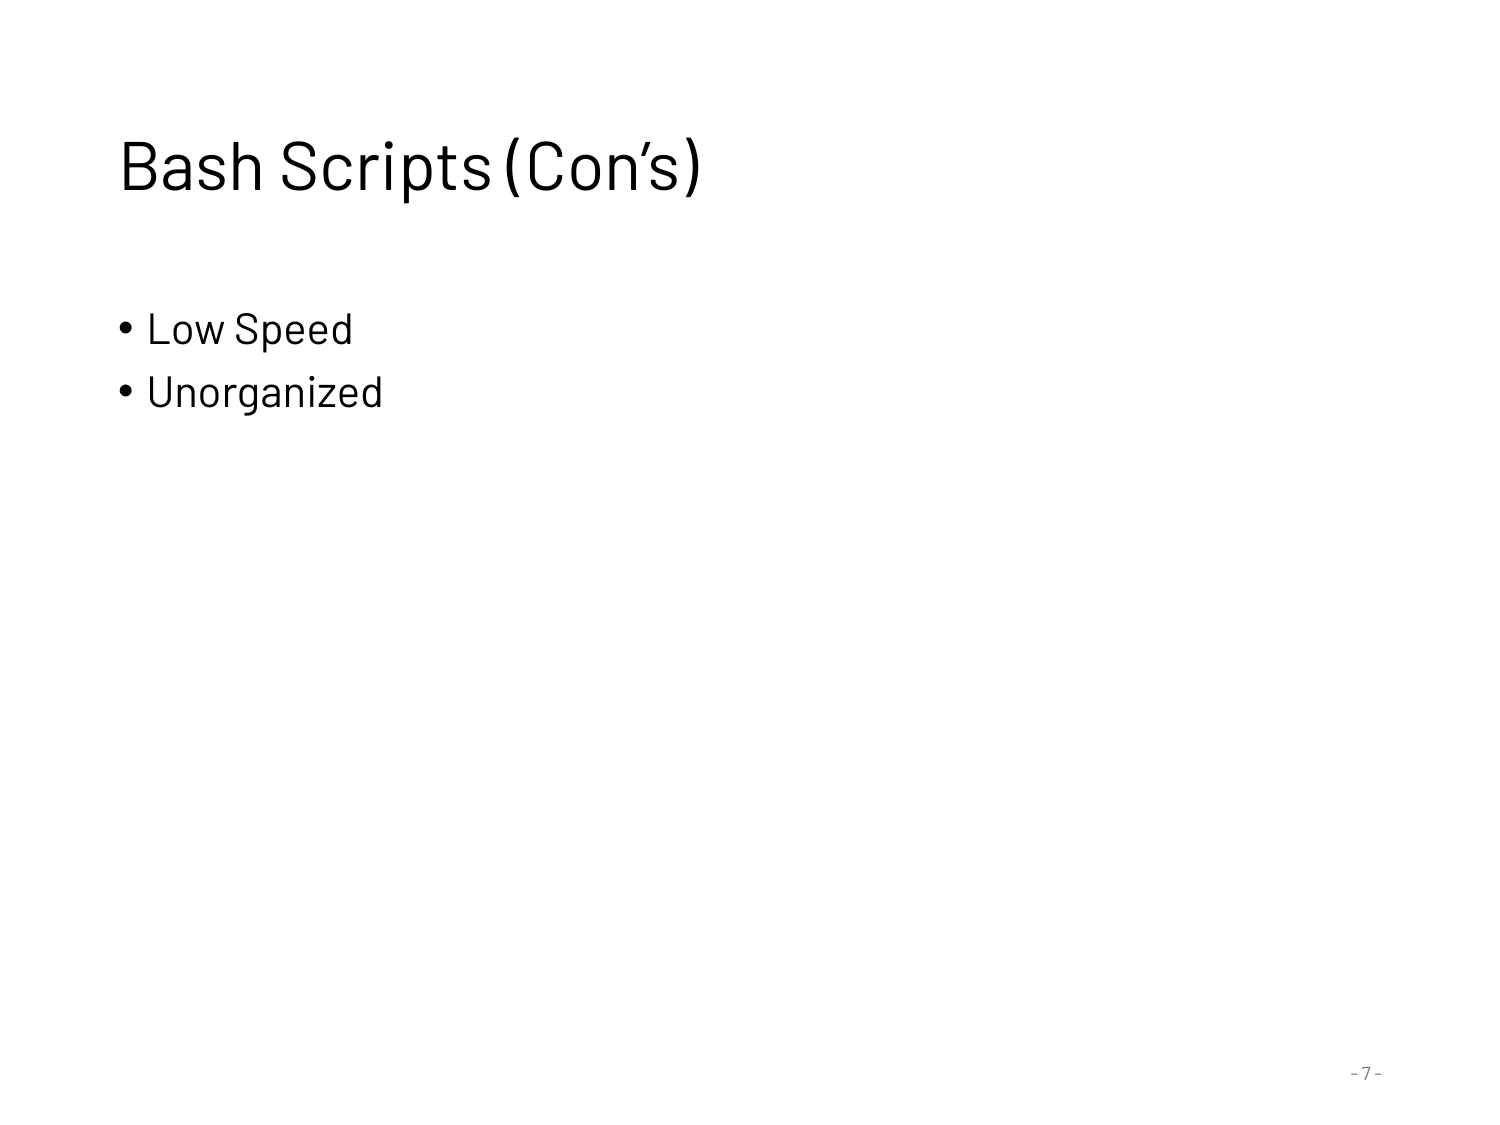

# Bash Scripts (Con’s)
Low Speed
Unorganized
7